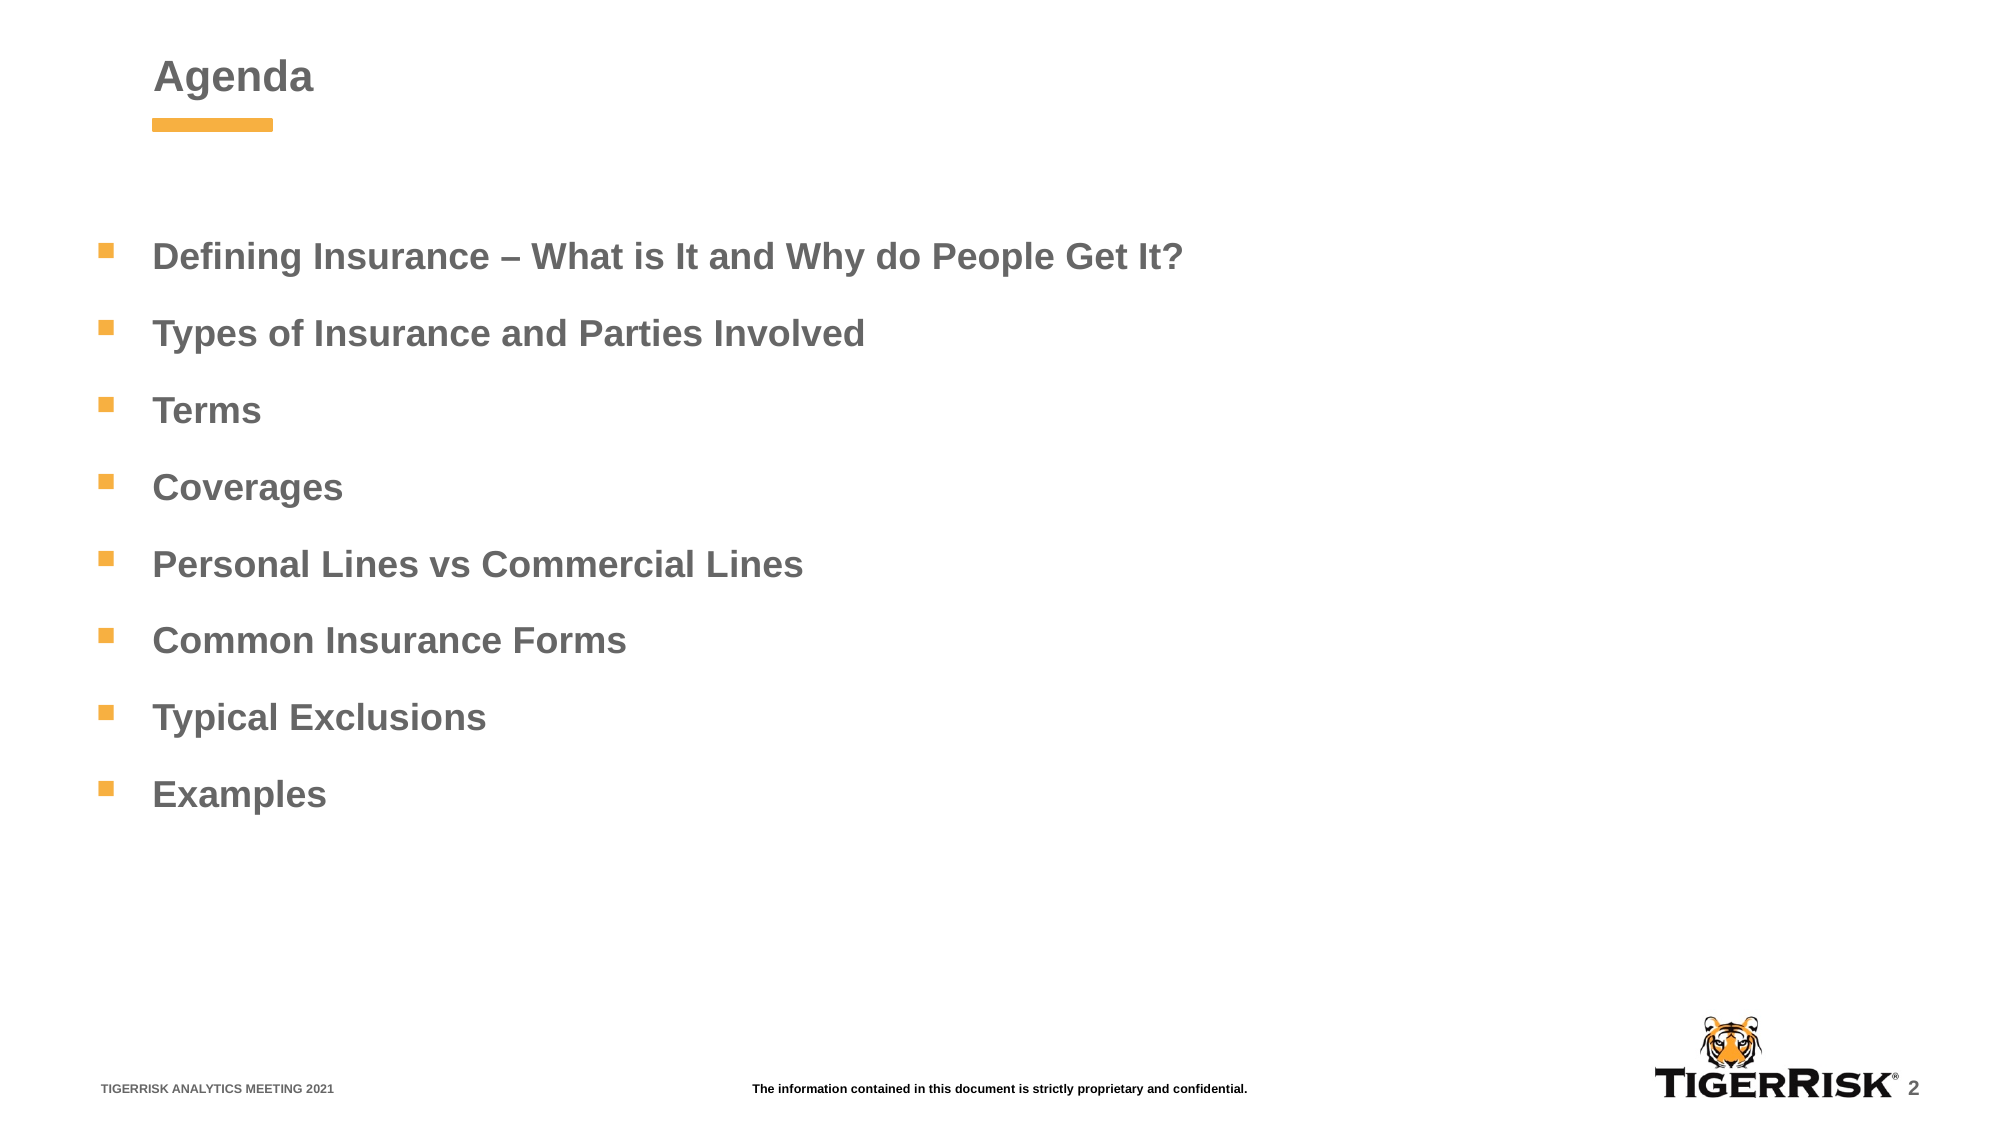

# Agenda
Defining Insurance – What is It and Why do People Get It?
Types of Insurance and Parties Involved
Terms
Coverages
Personal Lines vs Commercial Lines
Common Insurance Forms
Typical Exclusions
Examples